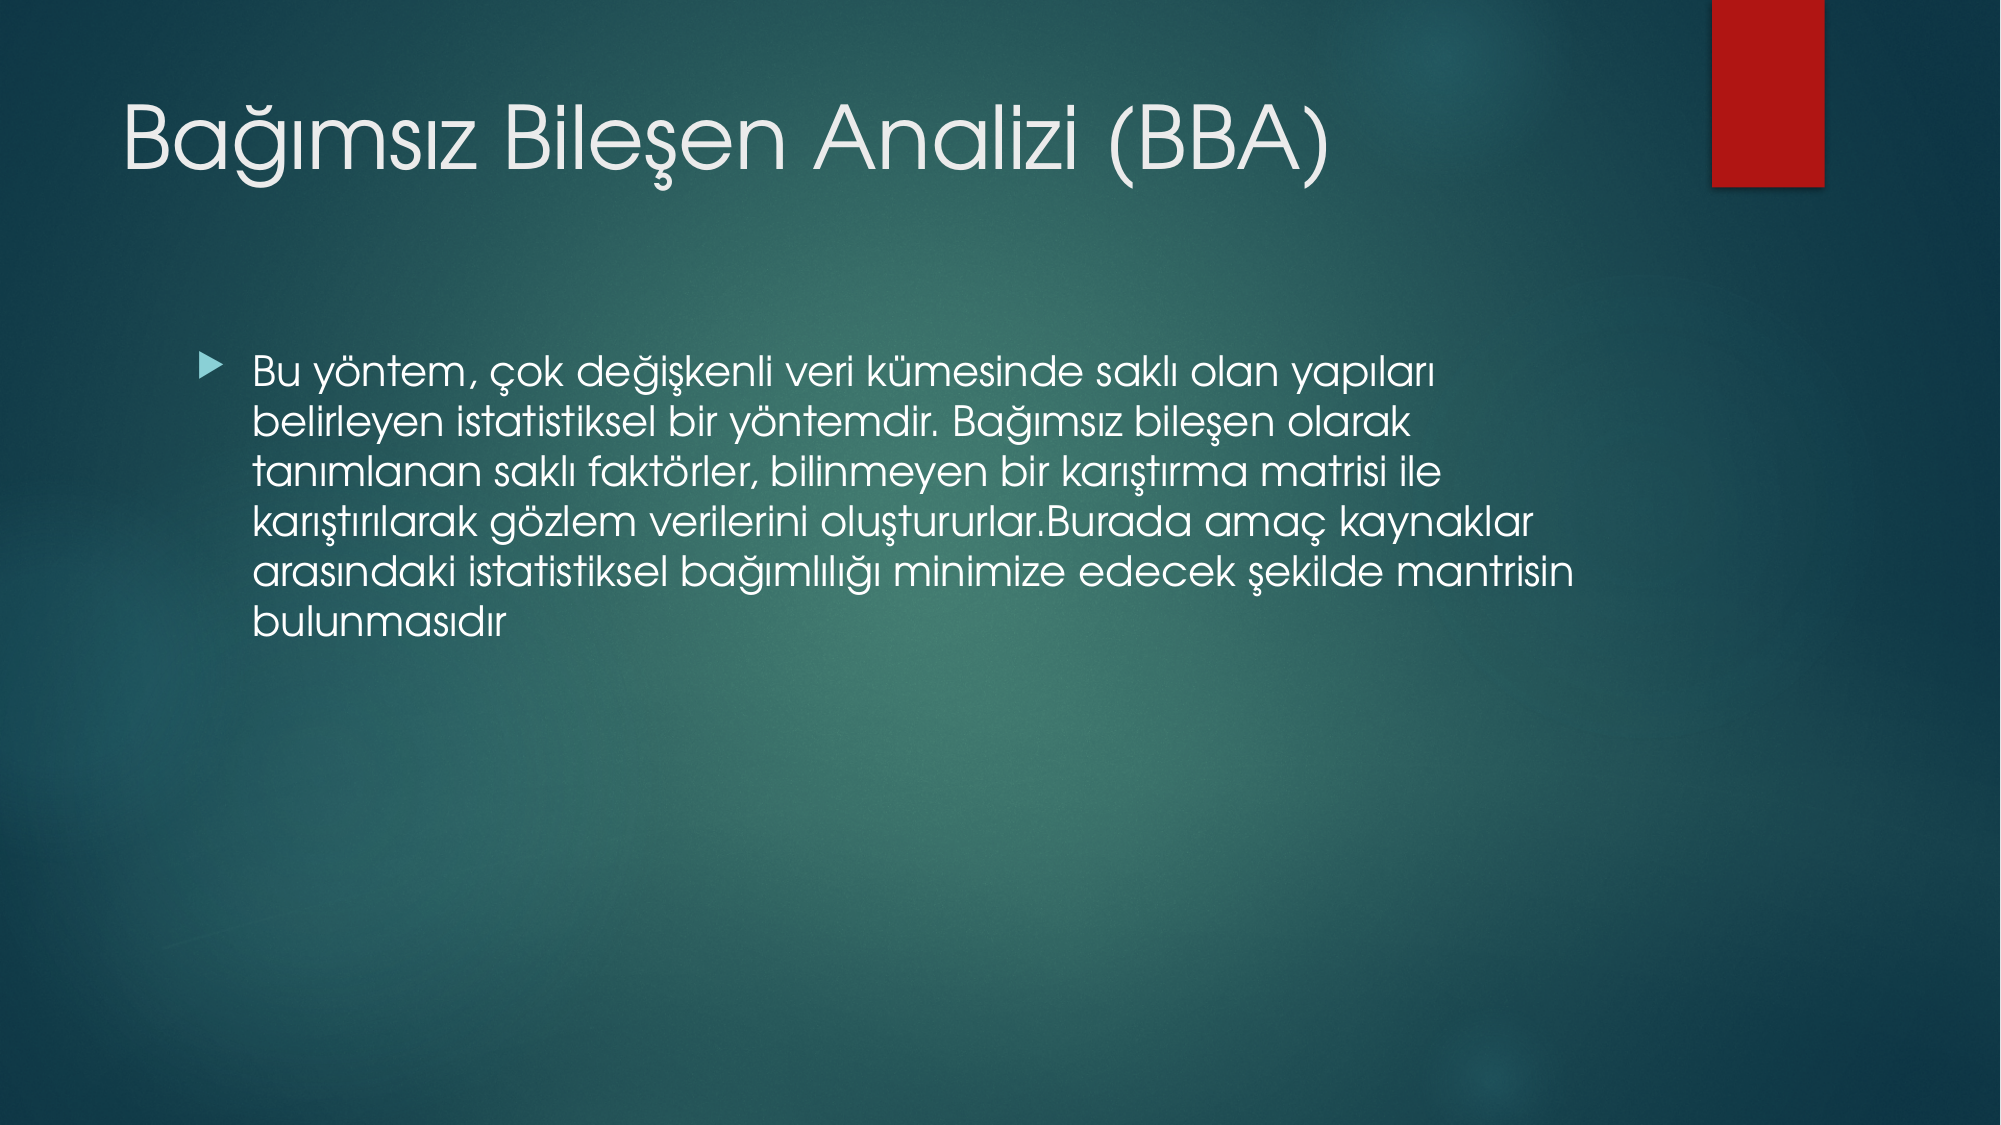

# Bağımsız Bileşen Analizi (BBA)
Bu yöntem, çok değişkenli veri kümesinde saklı olan yapıları belirleyen istatistiksel bir yöntemdir. Bağımsız bileşen olarak tanımlanan saklı faktörler, bilinmeyen bir karıştırma matrisi ile karıştırılarak gözlem verilerini oluştururlar.Burada amaç kaynaklar arasındaki istatistiksel bağımlılığı minimize edecek şekilde mantrisin bulunmasıdır